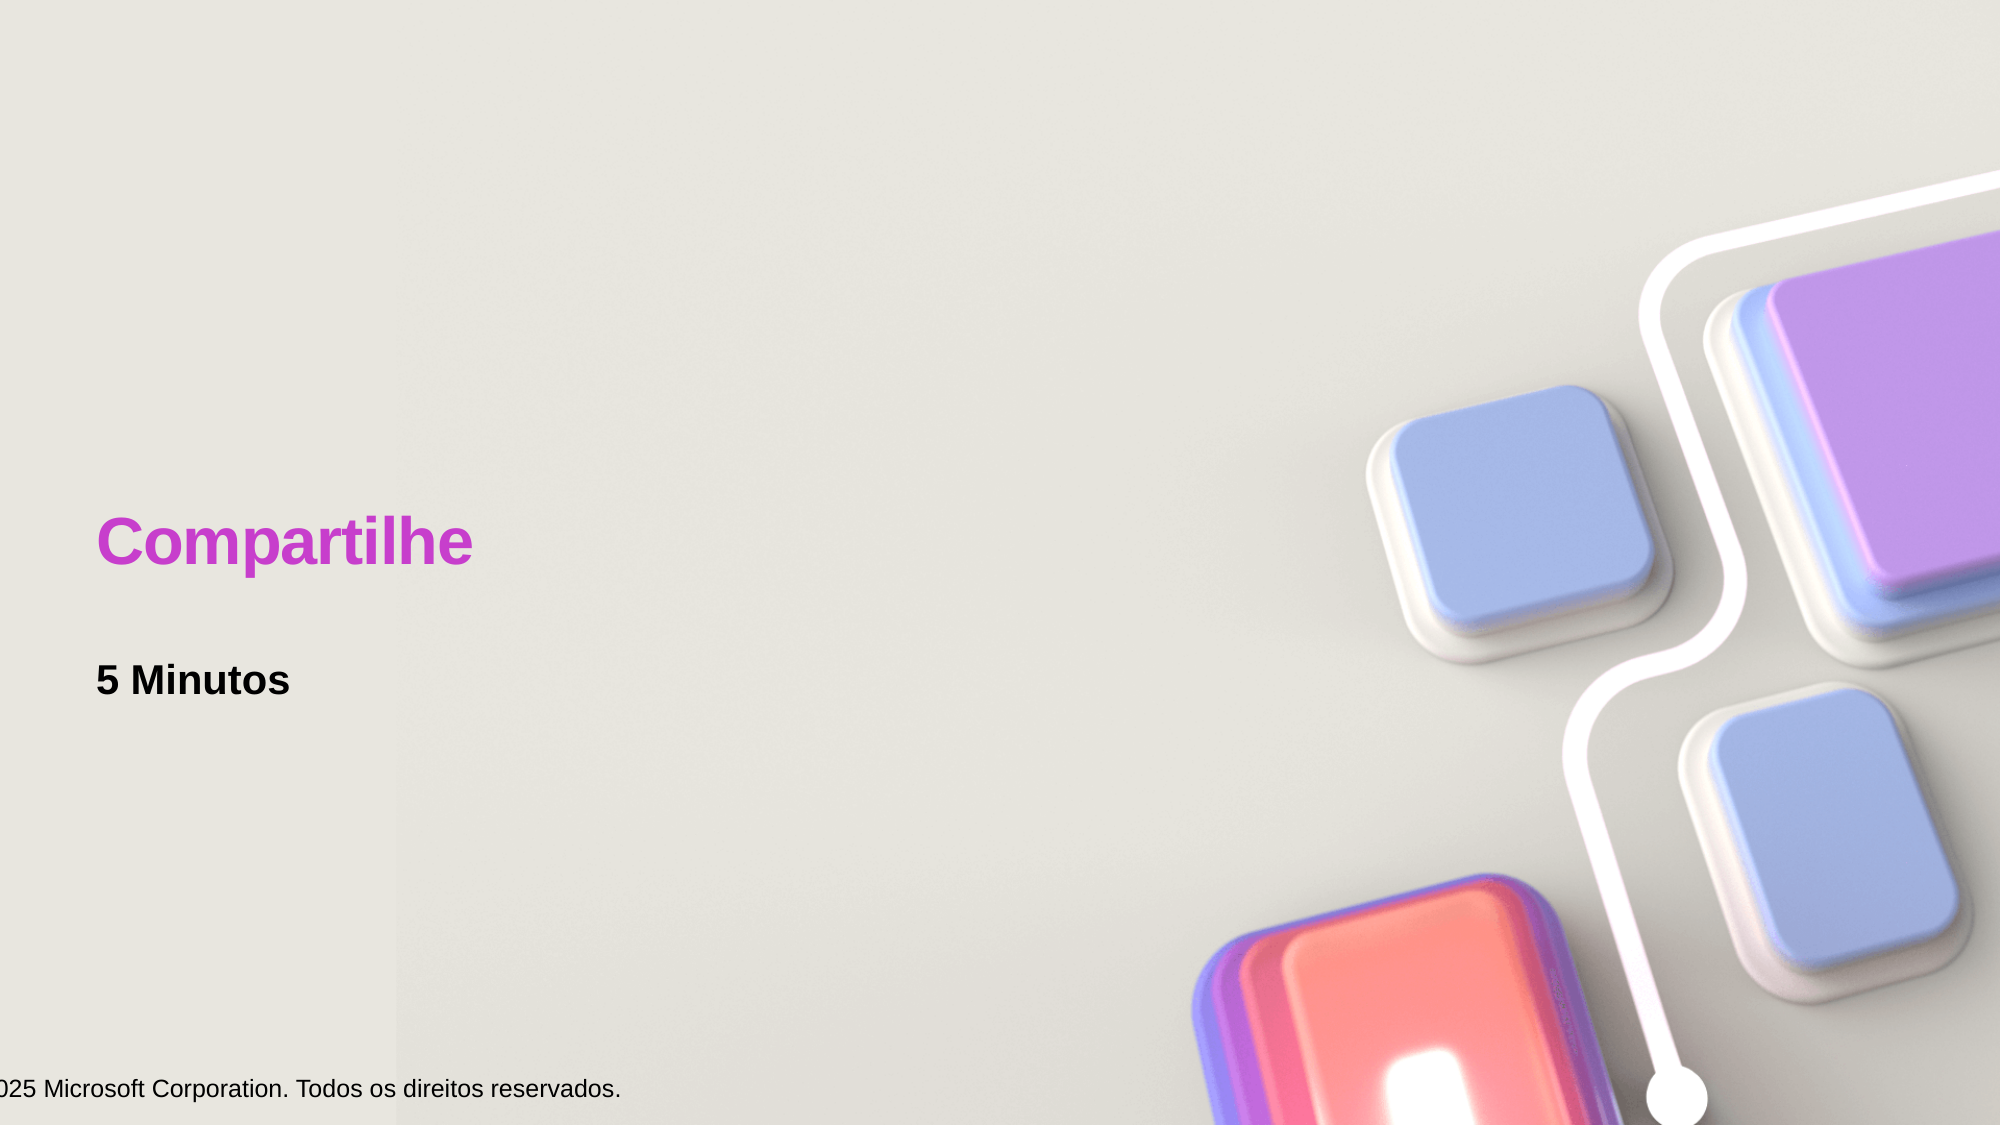

# Compartilhe
5 Minutos
© 2025 Microsoft Corporation. Todos os direitos reservados.